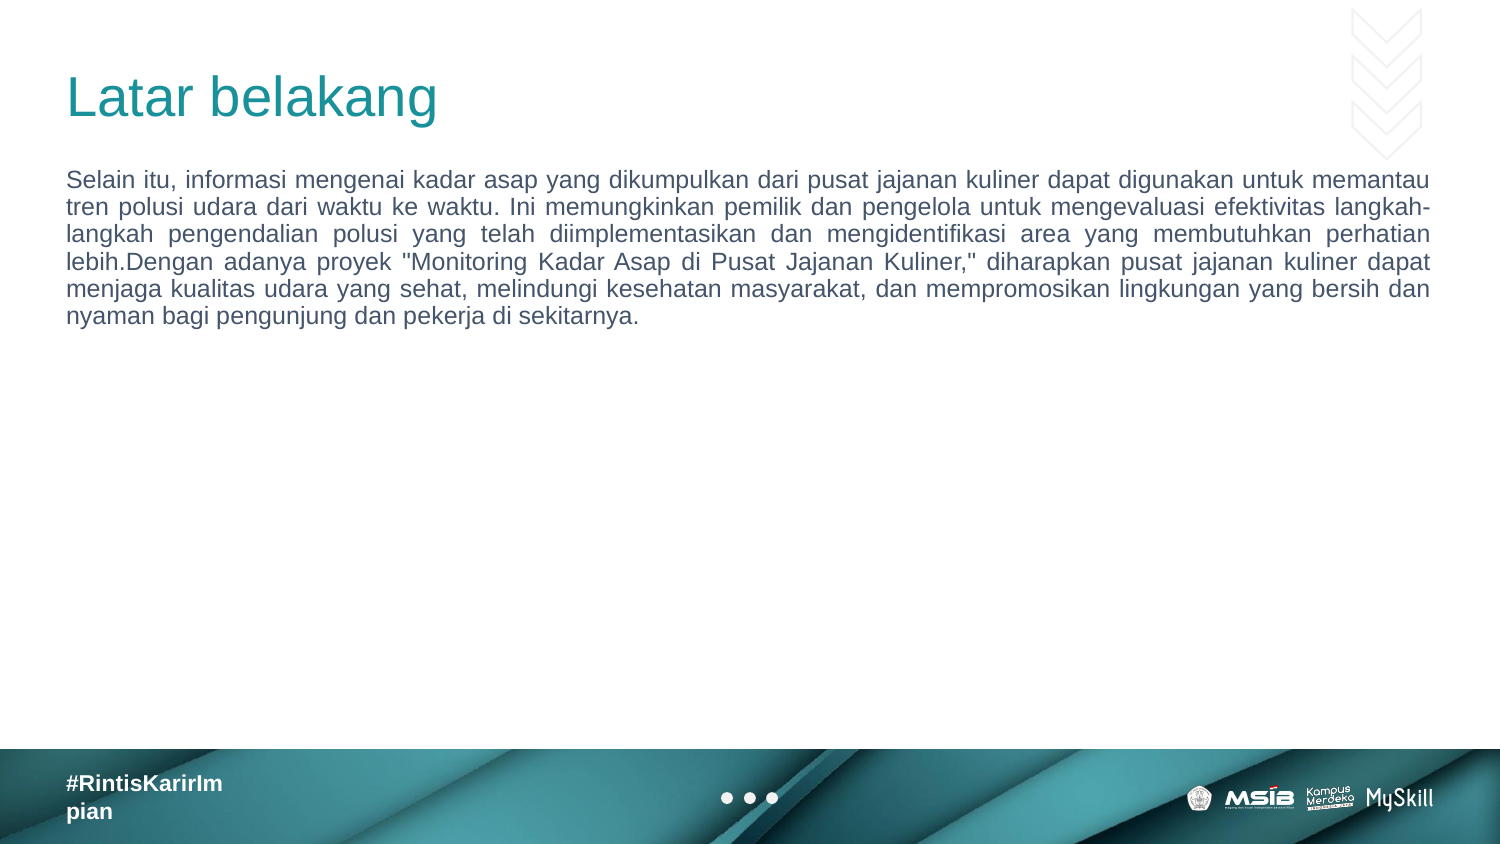

# Latar belakang
Selain itu, informasi mengenai kadar asap yang dikumpulkan dari pusat jajanan kuliner dapat digunakan untuk memantau tren polusi udara dari waktu ke waktu. Ini memungkinkan pemilik dan pengelola untuk mengevaluasi efektivitas langkah-langkah pengendalian polusi yang telah diimplementasikan dan mengidentifikasi area yang membutuhkan perhatian lebih.Dengan adanya proyek "Monitoring Kadar Asap di Pusat Jajanan Kuliner," diharapkan pusat jajanan kuliner dapat menjaga kualitas udara yang sehat, melindungi kesehatan masyarakat, dan mempromosikan lingkungan yang bersih dan nyaman bagi pengunjung dan pekerja di sekitarnya.